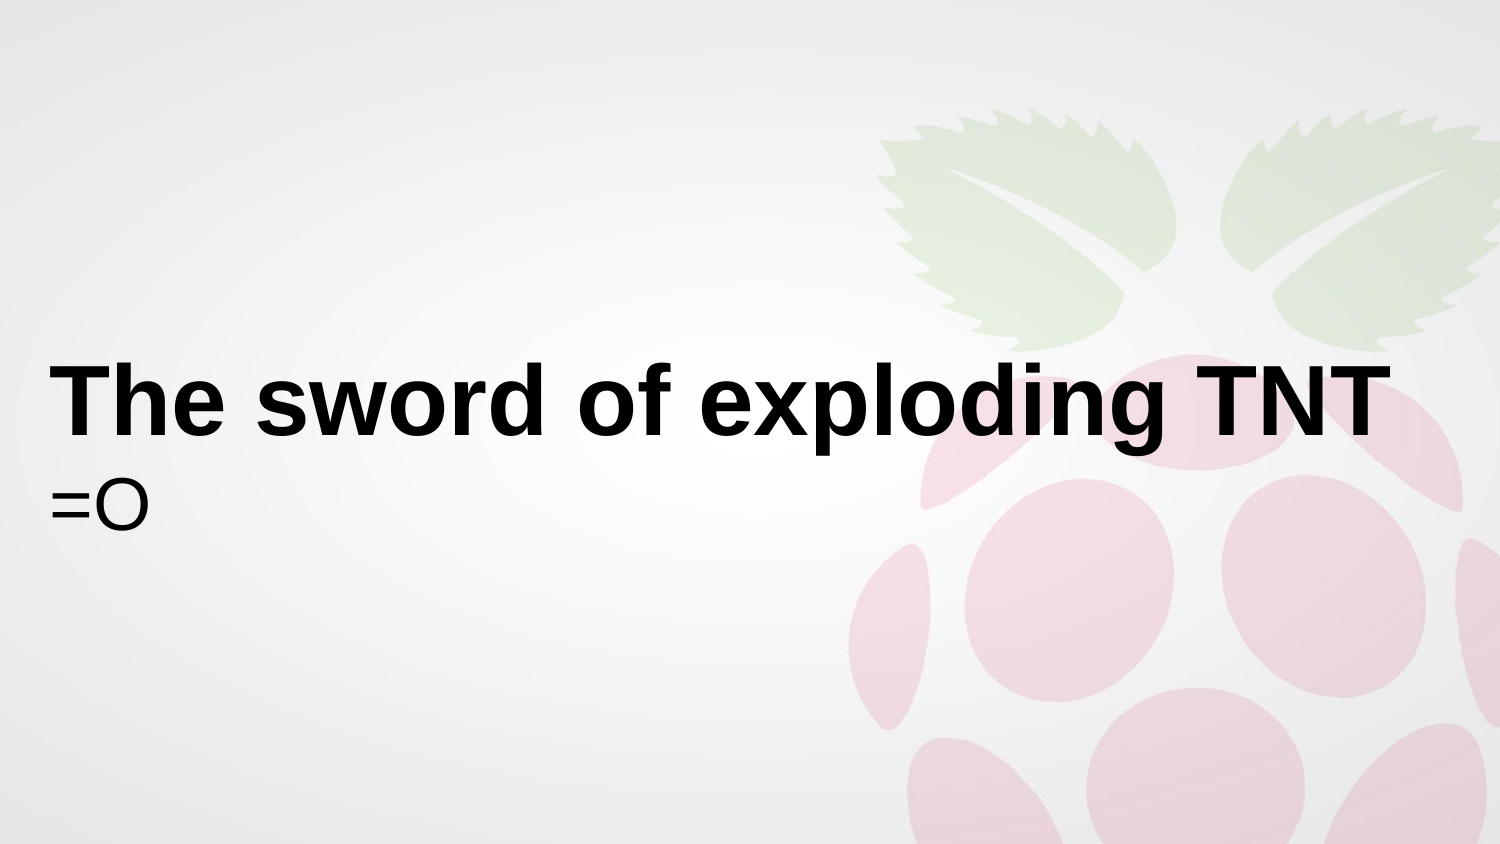

# The sword of exploding TNT
=O